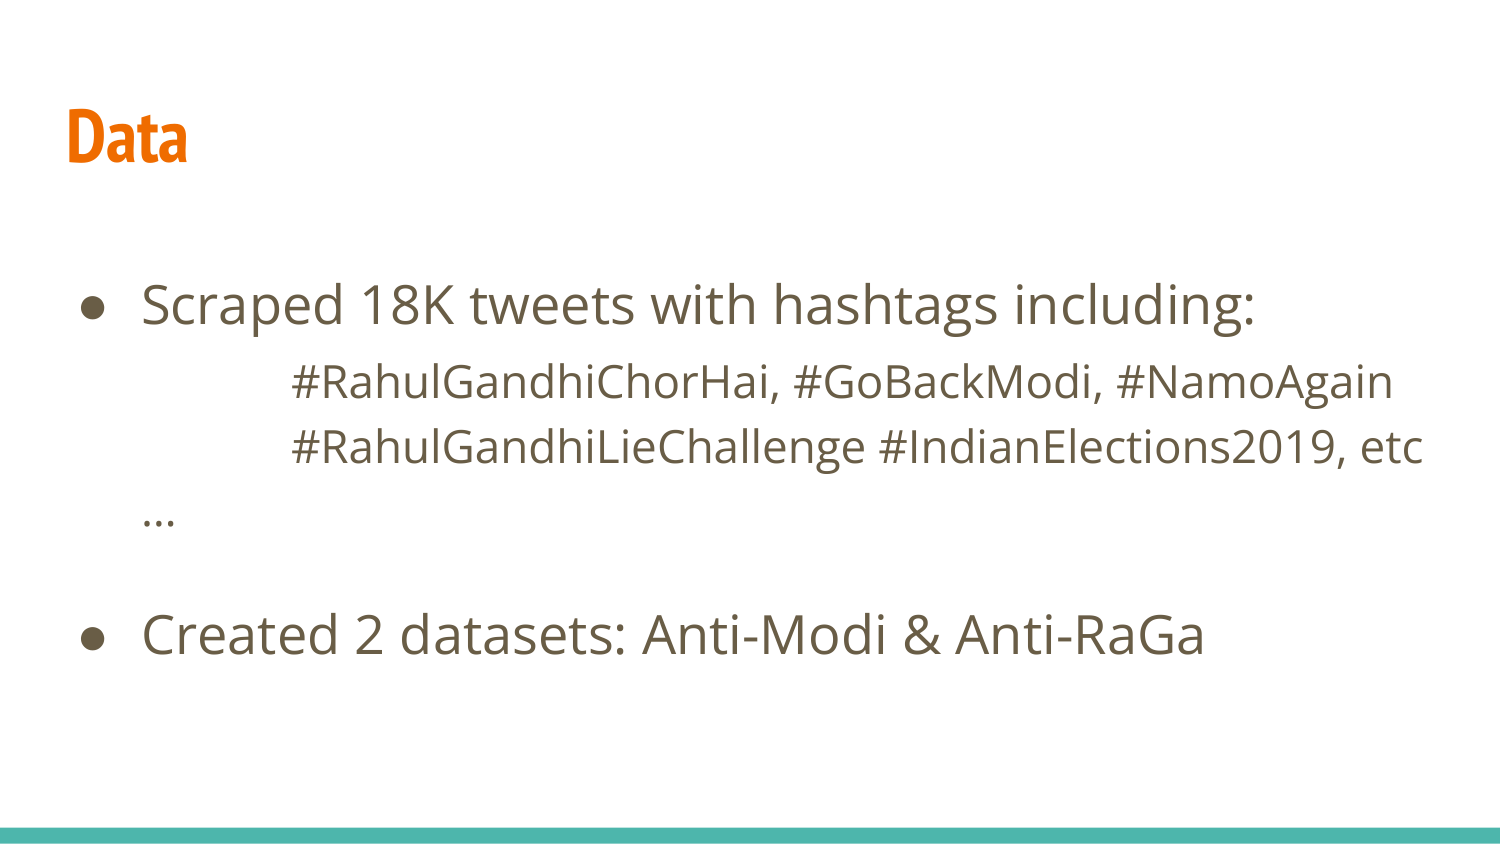

# Data
Scraped 18K tweets with hashtags including:
	#RahulGandhiChorHai, #GoBackModi, #NamoAgain
	#RahulGandhiLieChallenge #IndianElections2019, etc …
Created 2 datasets: Anti-Modi & Anti-RaGa